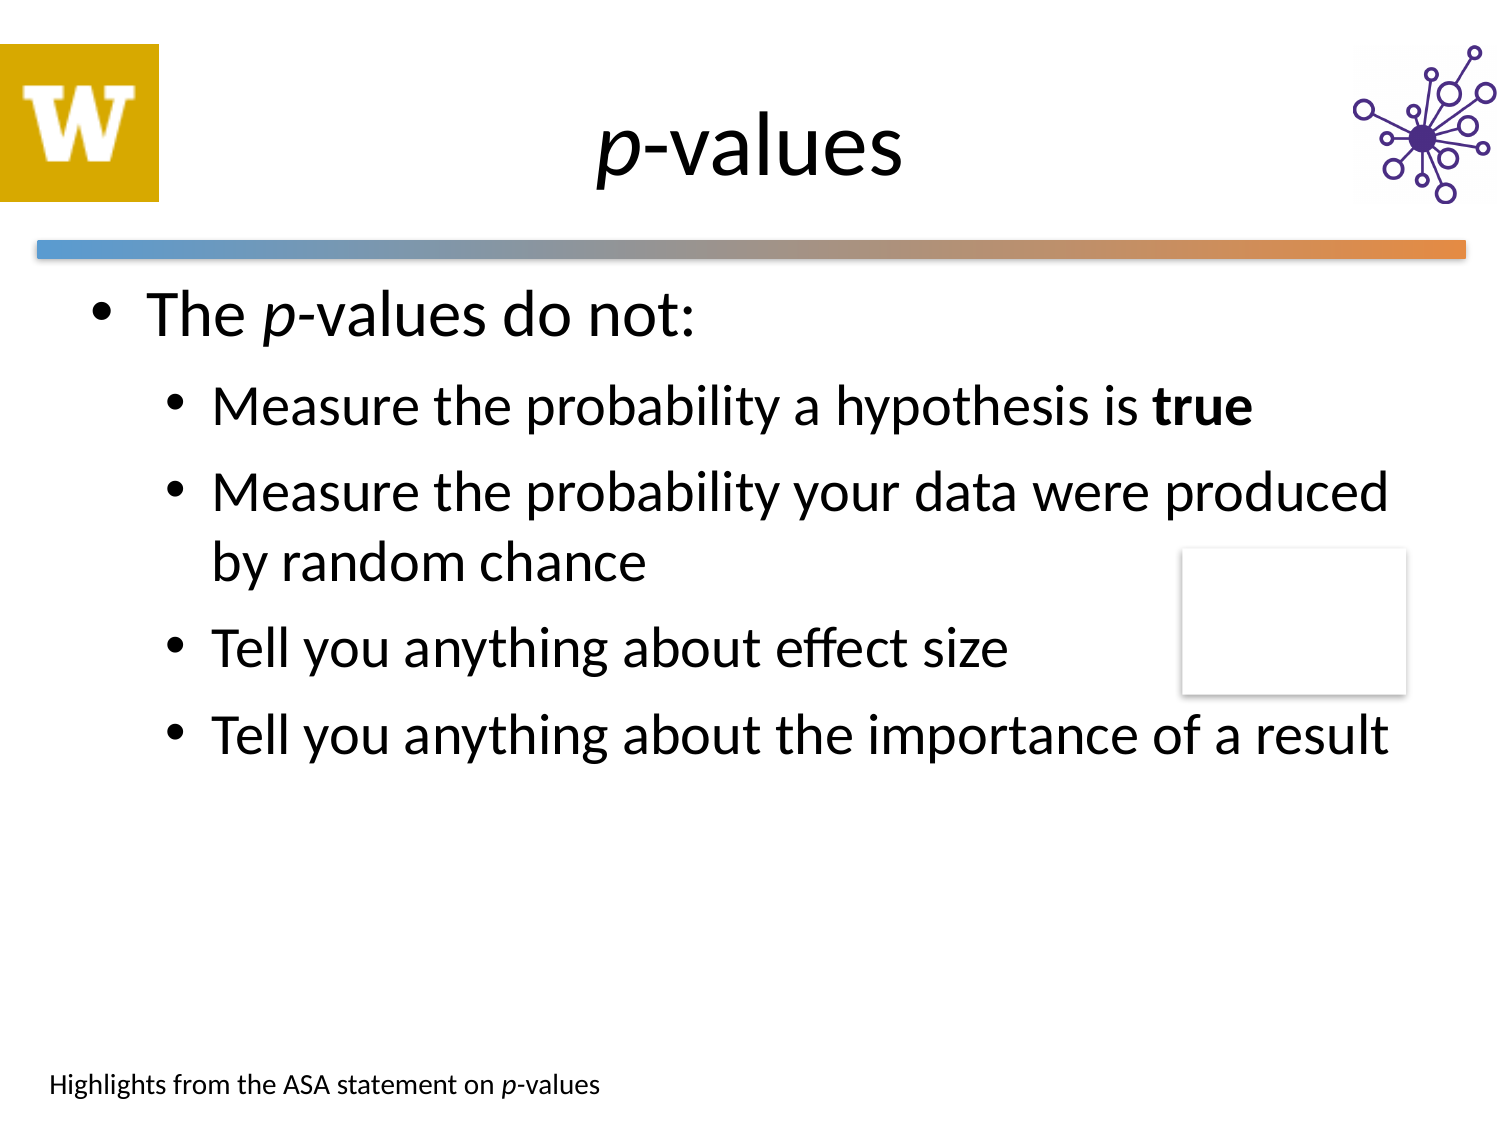

# p-values
The p-values do not:
Measure the probability a hypothesis is true
Measure the probability your data were produced by random chance
Tell you anything about effect size
Tell you anything about the importance of a result

Highlights from the ASA statement on p-values